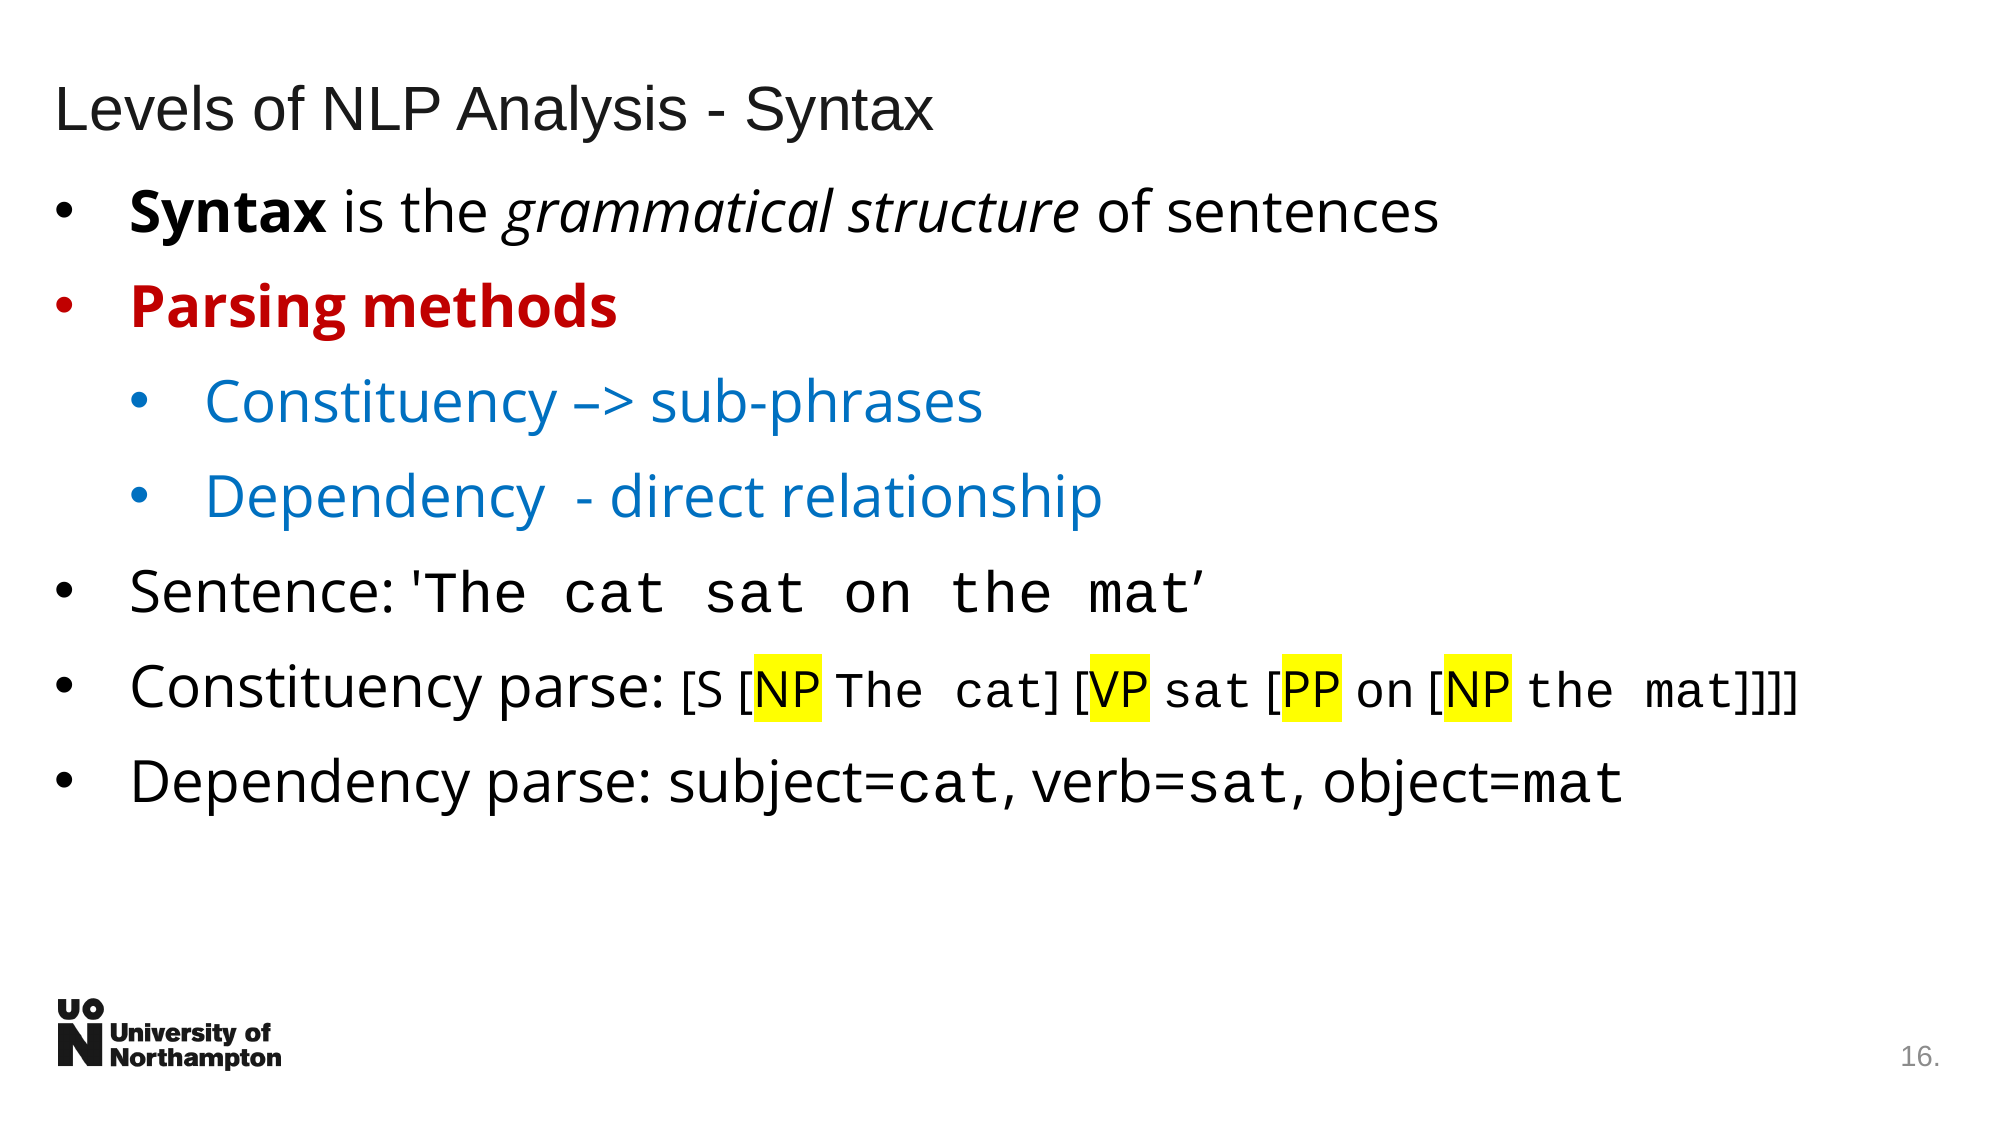

# Levels of NLP Analysis - Syntax
Syntax is the grammatical structure of sentences
Parsing methods
Constituency –> sub-phrases
Dependency  - direct relationship
Sentence: 'The cat sat on the mat’
Constituency parse: [S [NP The cat] [VP sat [PP on [NP the mat]]]]
Dependency parse: subject=cat, verb=sat, object=mat

16.